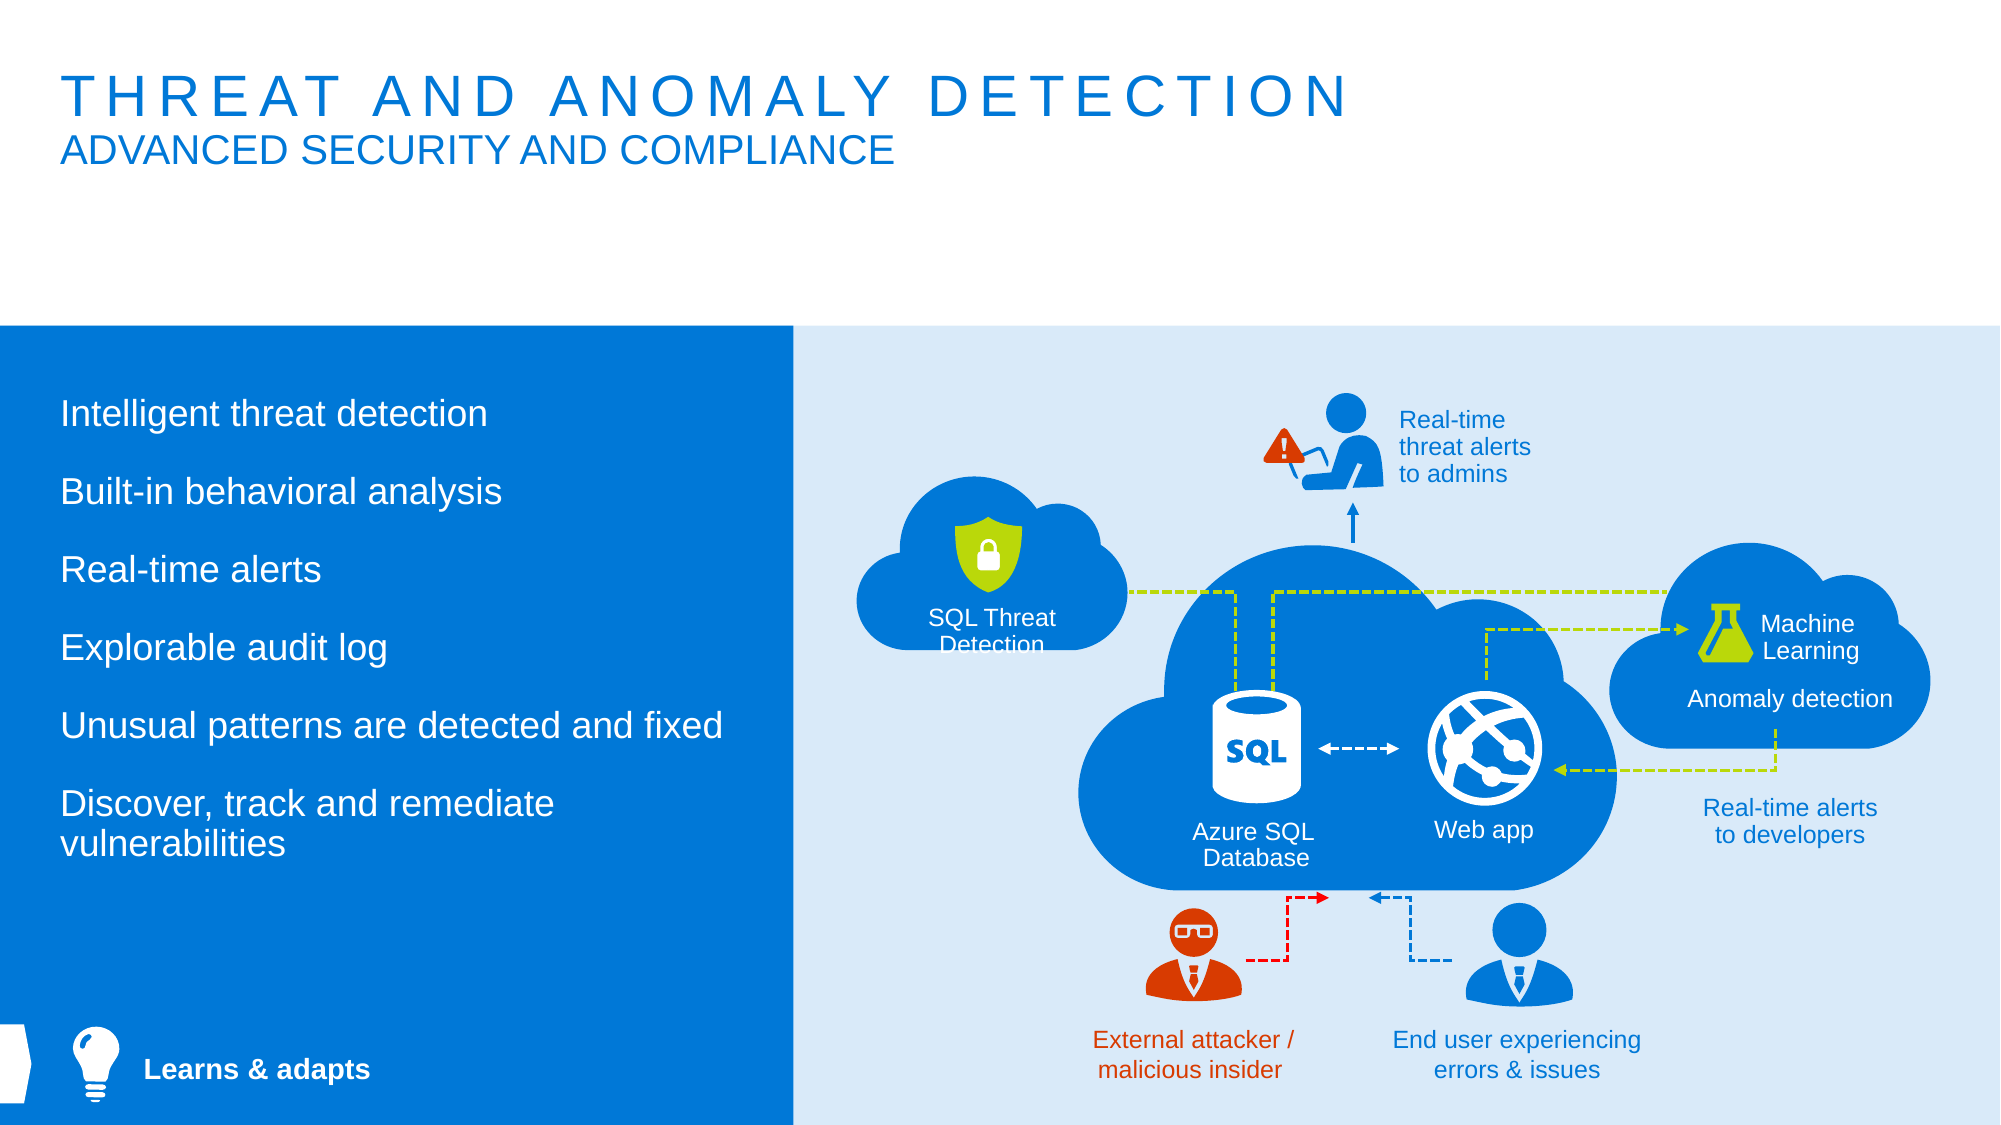

# Threat and anomaly detection Advanced security and compliance
Intelligent threat detection
Built-in behavioral analysis
Real-time alerts
Explorable audit log
Unusual patterns are detected and fixed
Discover, track and remediate vulnerabilities

Real-time threat alerts to admins

SQL Threat Detection

Machine
Learning

Anomaly detection

Real-time alerts to developers
Azure SQL
Database
Web app

External attacker / malicious insider
End user experiencing errors & issues

Learns & adapts